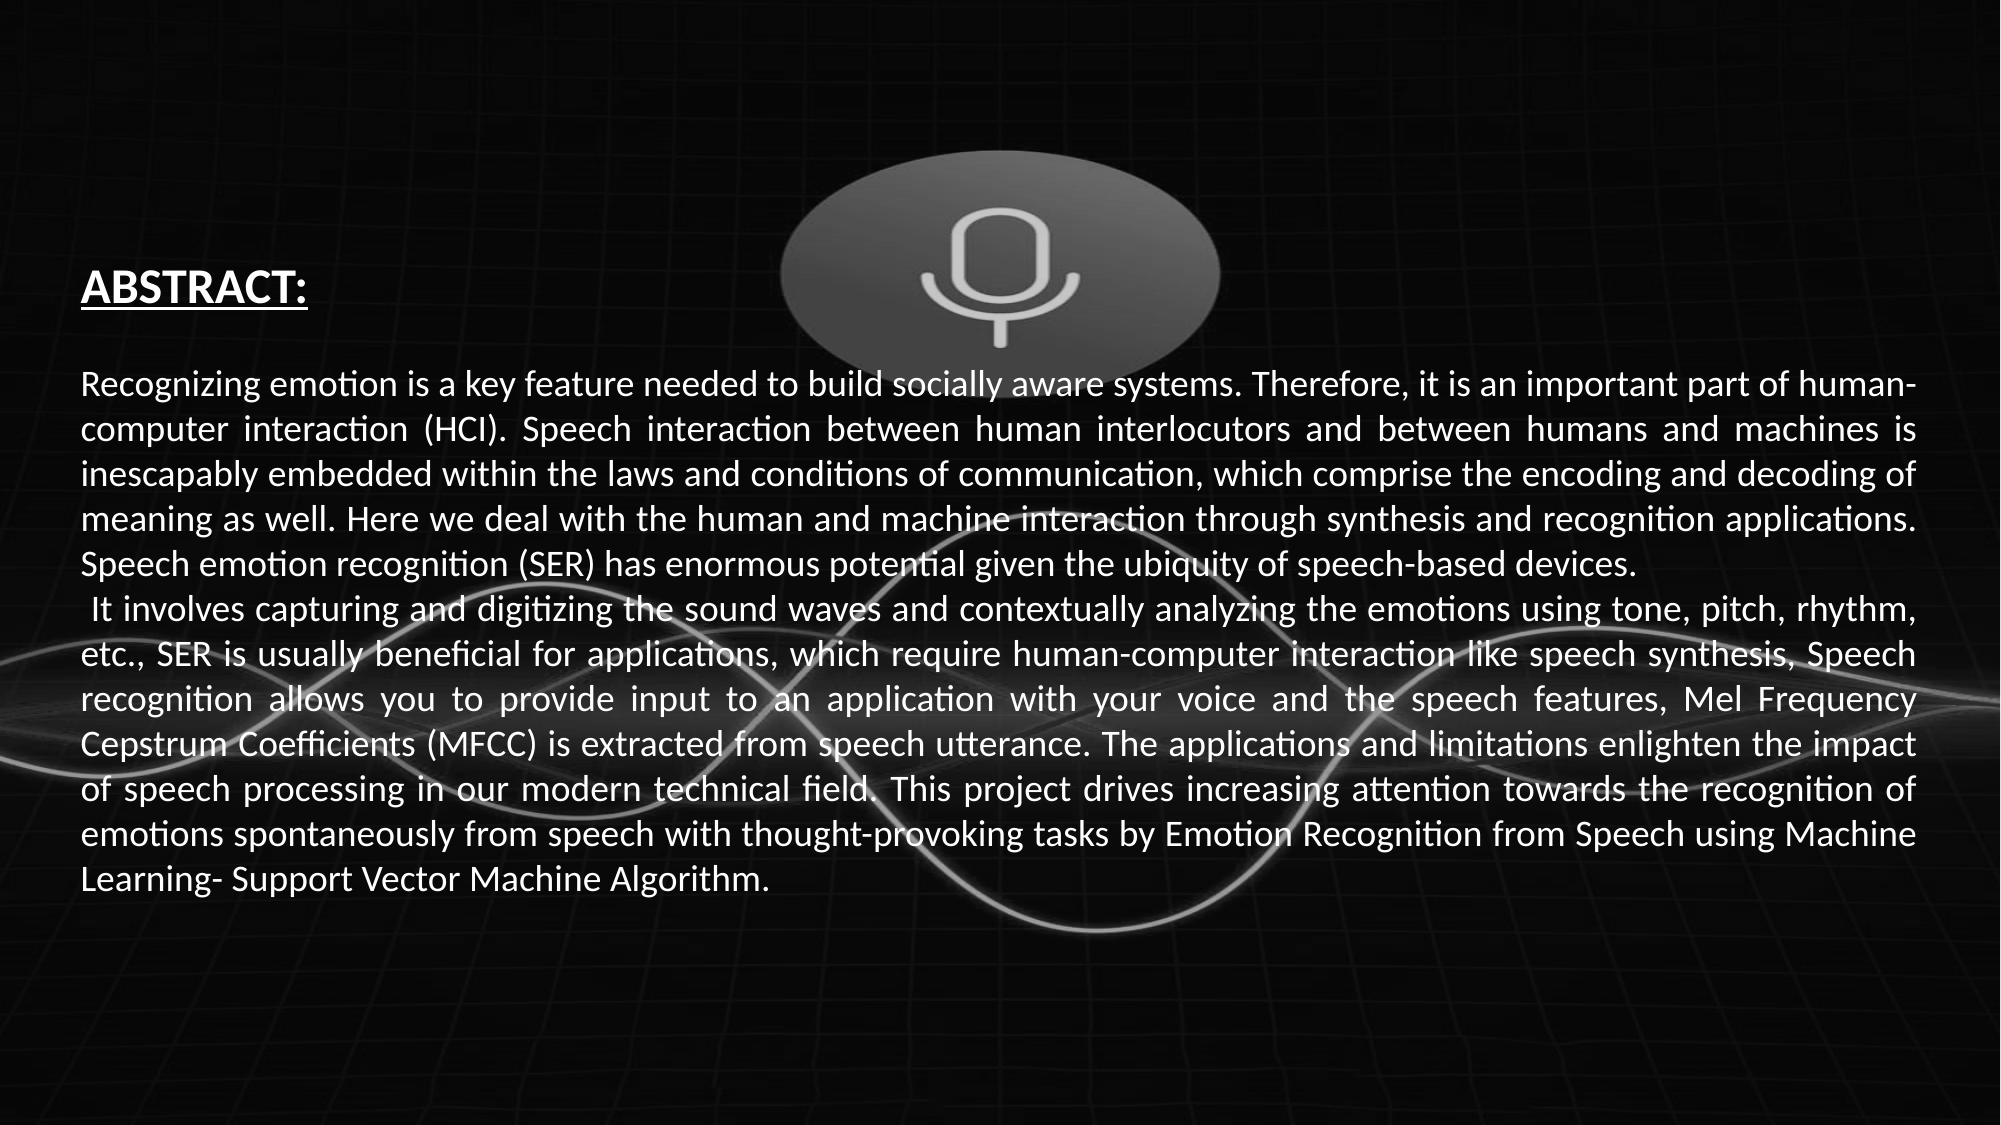

ABSTRACT:

Recognizing emotion is a key feature needed to build socially aware systems. Therefore, it is an important part of human-computer interaction (HCI). Speech interaction between human interlocutors and between humans and machines is inescapably embedded within the laws and conditions of communication, which comprise the encoding and decoding of meaning as well. Here we deal with the human and machine interaction through synthesis and recognition applications. Speech emotion recognition (SER) has enormous potential given the ubiquity of speech-based devices.
 It involves capturing and digitizing the sound waves and contextually analyzing the emotions using tone, pitch, rhythm, etc., SER is usually beneficial for applications, which require human-computer interaction like speech synthesis, Speech recognition allows you to provide input to an application with your voice and the speech features, Mel Frequency Cepstrum Coefficients (MFCC) is extracted from speech utterance. The applications and limitations enlighten the impact of speech processing in our modern technical field. This project drives increasing attention towards the recognition of emotions spontaneously from speech with thought-provoking tasks by Emotion Recognition from Speech using Machine Learning- Support Vector Machine Algorithm.